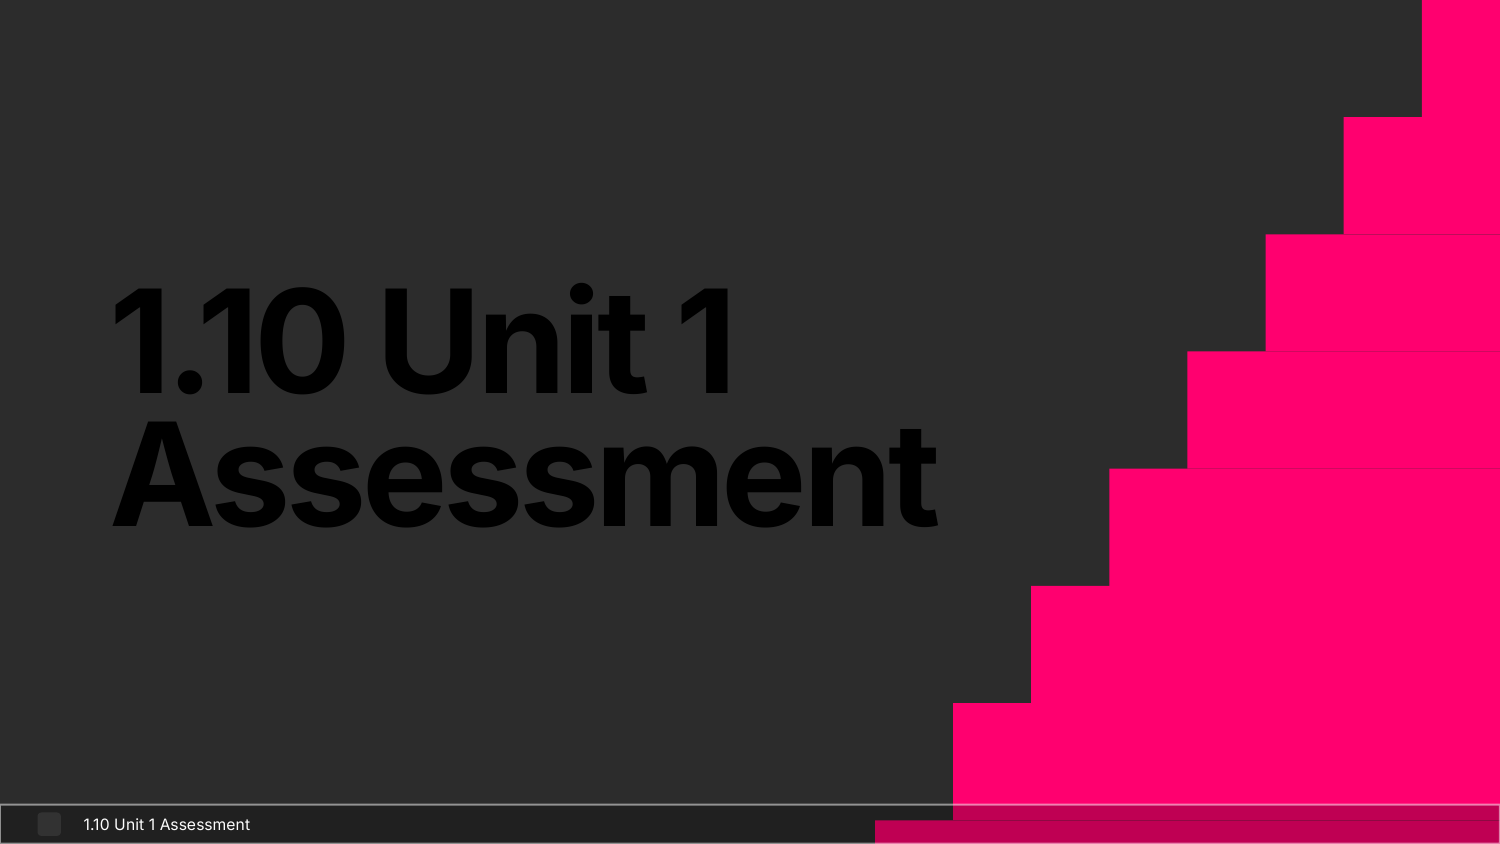

1.10 Unit 1
Assessment

1.10 Unit 1 Assessment
1